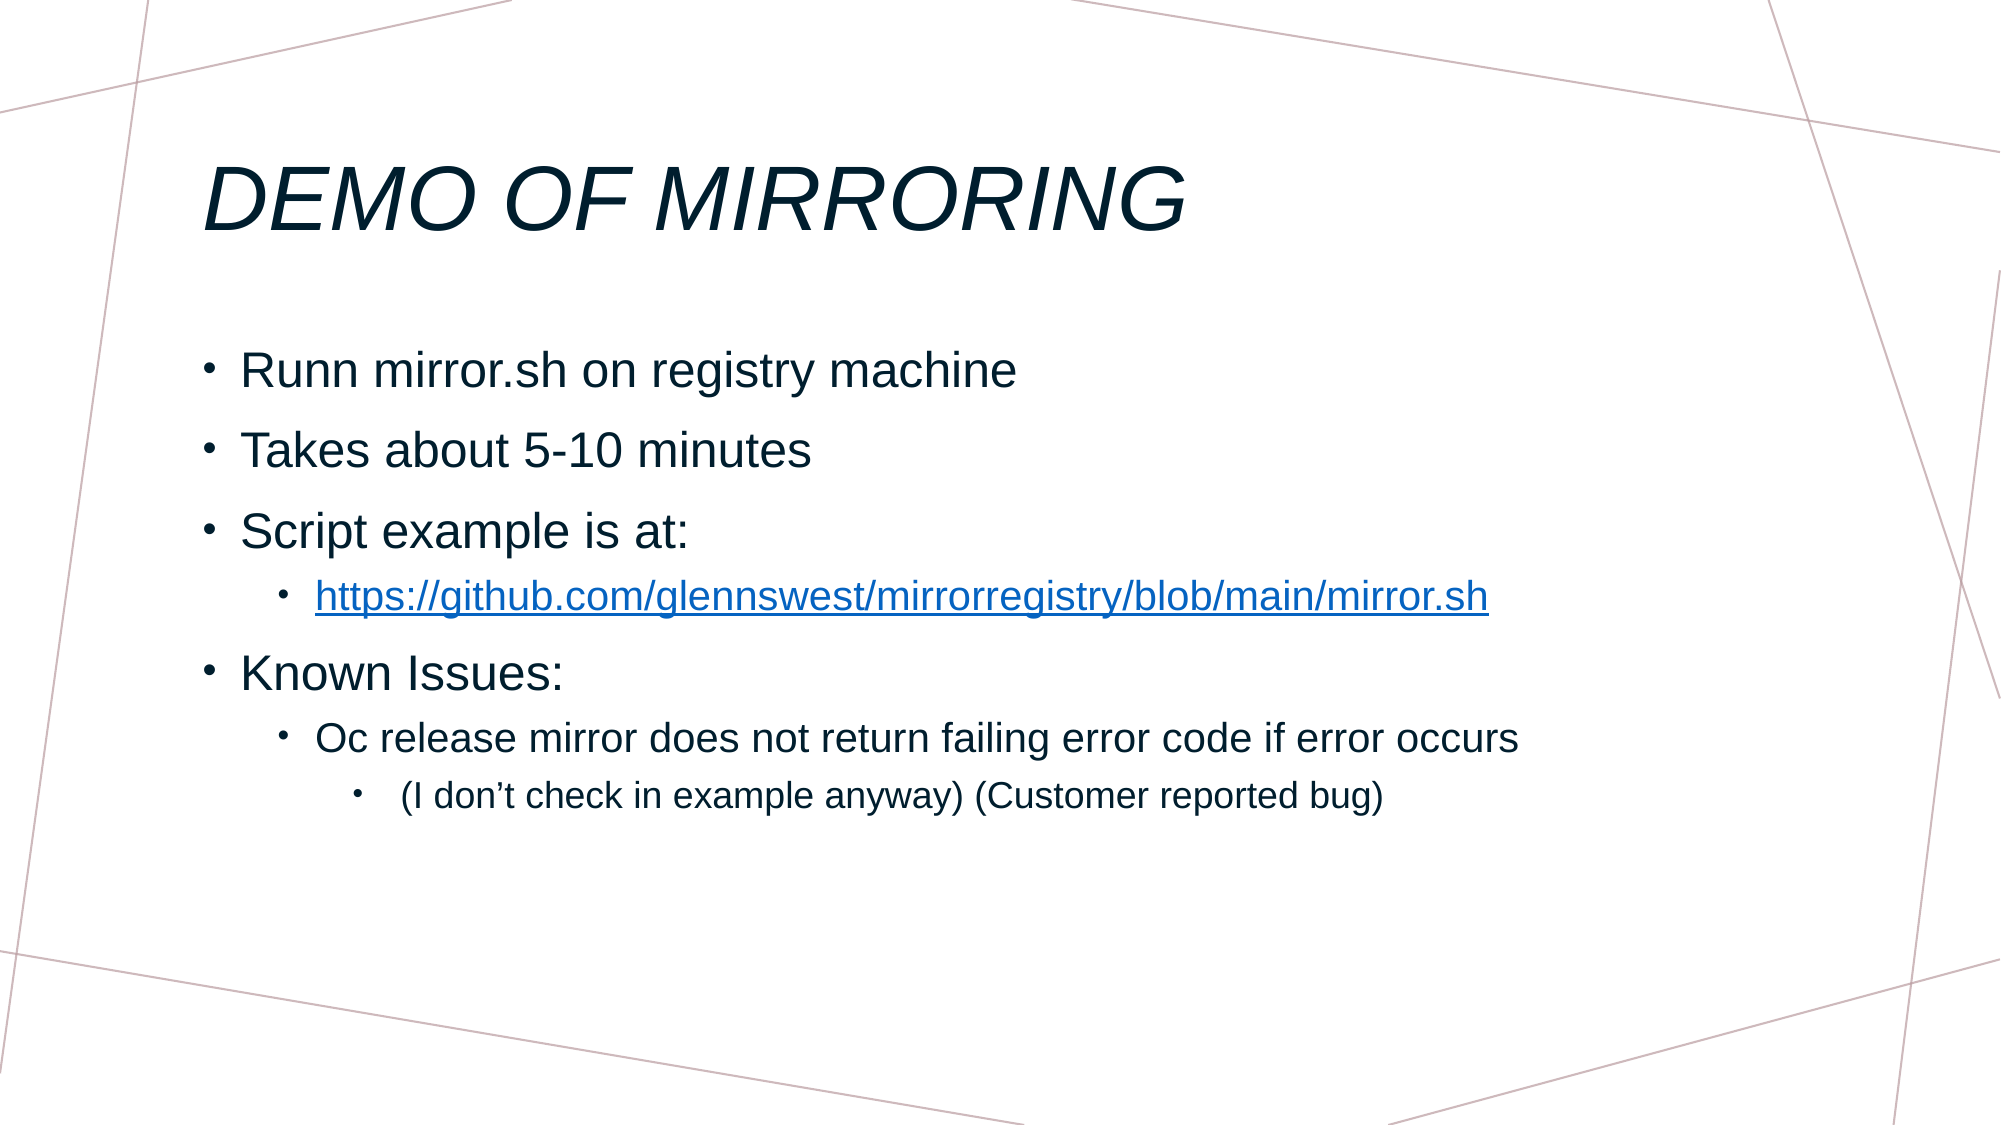

# Demo of mirroring
Runn mirror.sh on registry machine
Takes about 5-10 minutes
Script example is at:
https://github.com/glennswest/mirrorregistry/blob/main/mirror.sh
Known Issues:
Oc release mirror does not return failing error code if error occurs
 (I don’t check in example anyway) (Customer reported bug)